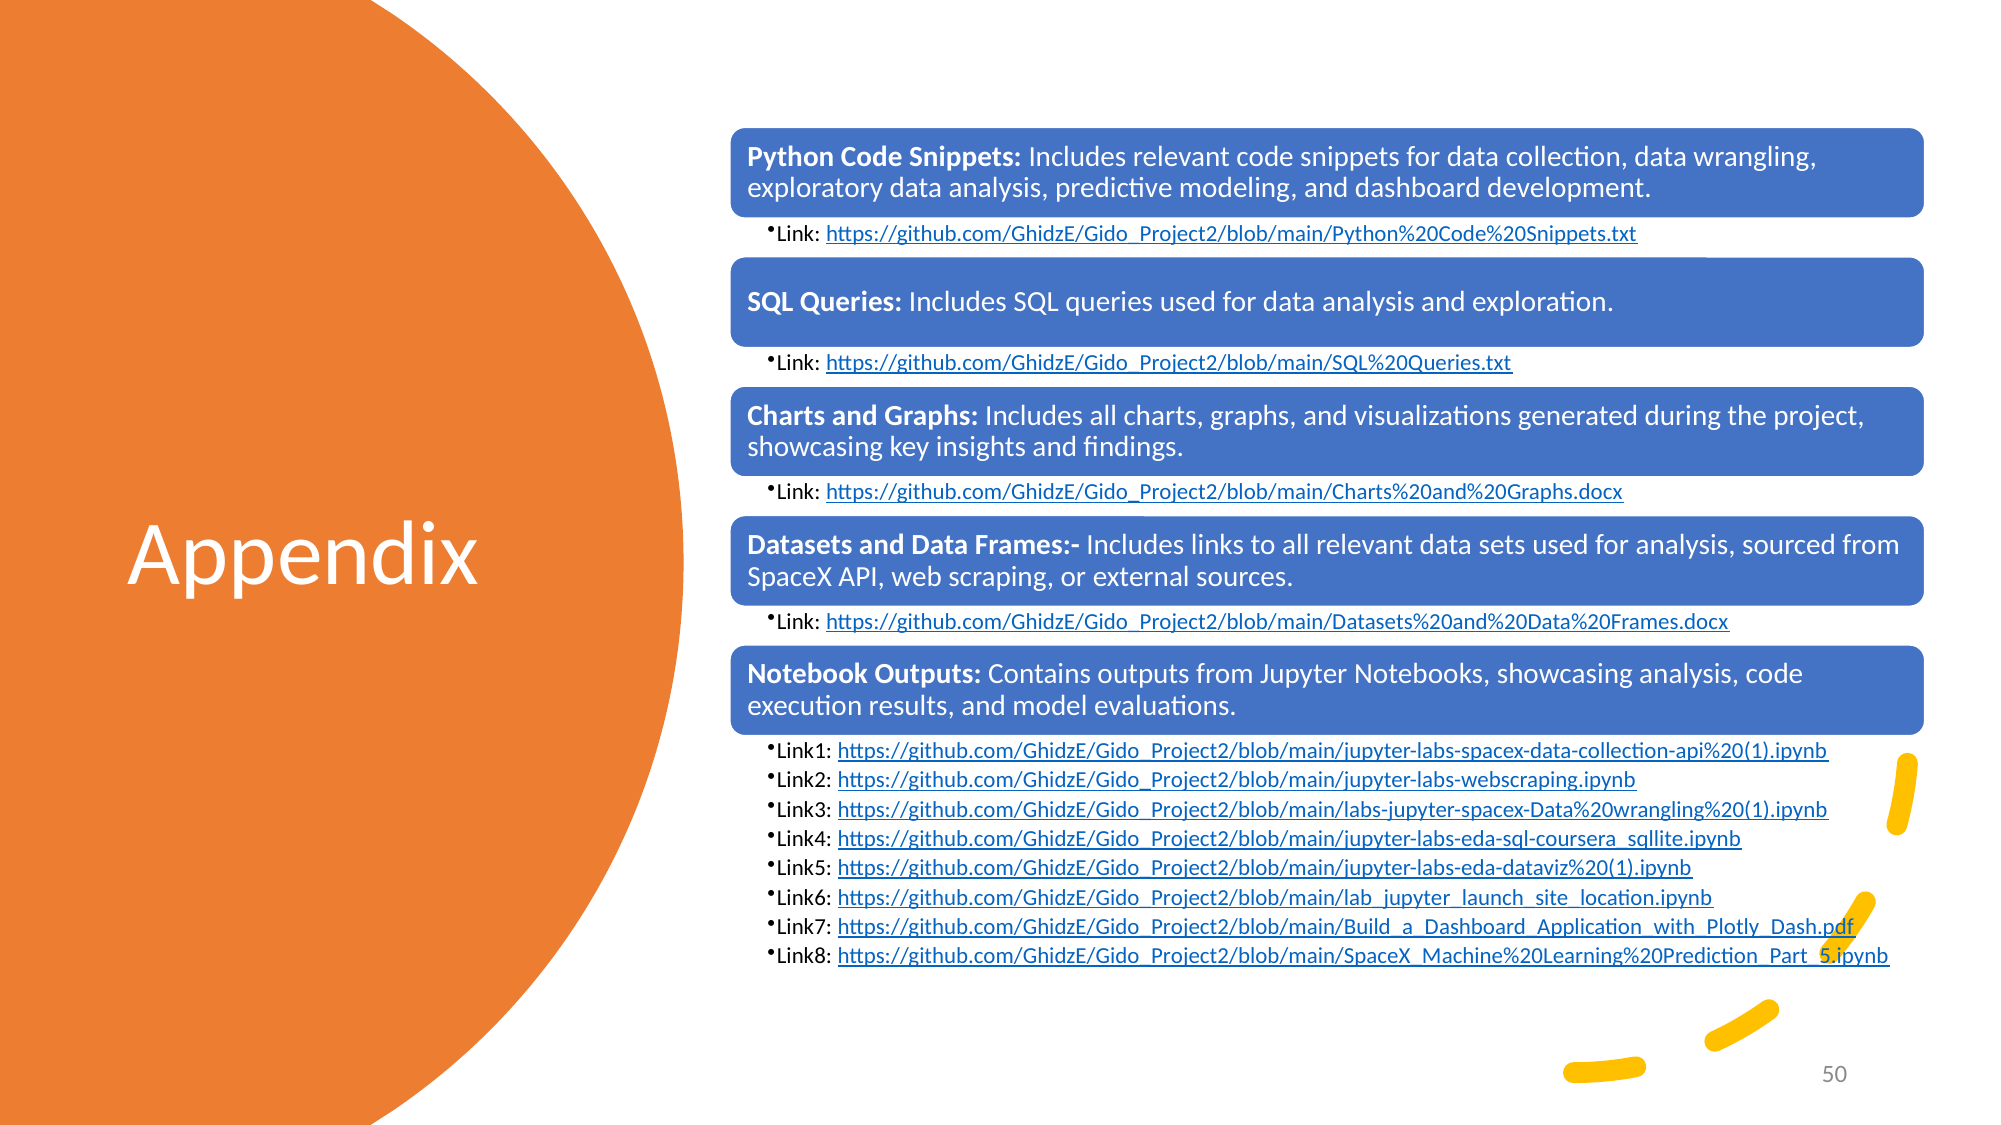

Python Code Snippets: Includes relevant code snippets for data collection, data wrangling, exploratory data analysis, predictive modeling, and dashboard development.
Link: https://github.com/GhidzE/Gido_Project2/blob/main/Python%20Code%20Snippets.txt
SQL Queries: Includes SQL queries used for data analysis and exploration.
Link: https://github.com/GhidzE/Gido_Project2/blob/main/SQL%20Queries.txt
Charts and Graphs: Includes all charts, graphs, and visualizations generated during the project, showcasing key insights and findings.
Link: https://github.com/GhidzE/Gido_Project2/blob/main/Charts%20and%20Graphs.docx
Datasets and Data Frames:- Includes links to all relevant data sets used for analysis, sourced from SpaceX API, web scraping, or external sources.
Link: https://github.com/GhidzE/Gido_Project2/blob/main/Datasets%20and%20Data%20Frames.docx
Notebook Outputs: Contains outputs from Jupyter Notebooks, showcasing analysis, code execution results, and model evaluations.
Link1: https://github.com/GhidzE/Gido_Project2/blob/main/jupyter-labs-spacex-data-collection-api%20(1).ipynb
Link2: https://github.com/GhidzE/Gido_Project2/blob/main/jupyter-labs-webscraping.ipynb
Link3: https://github.com/GhidzE/Gido_Project2/blob/main/labs-jupyter-spacex-Data%20wrangling%20(1).ipynb
Link4: https://github.com/GhidzE/Gido_Project2/blob/main/jupyter-labs-eda-sql-coursera_sqllite.ipynb
Link5: https://github.com/GhidzE/Gido_Project2/blob/main/jupyter-labs-eda-dataviz%20(1).ipynb
Link6: https://github.com/GhidzE/Gido_Project2/blob/main/lab_jupyter_launch_site_location.ipynb
Link7: https://github.com/GhidzE/Gido_Project2/blob/main/Build_a_Dashboard_Application_with_Plotly_Dash.pdf
Link8: https://github.com/GhidzE/Gido_Project2/blob/main/SpaceX_Machine%20Learning%20Prediction_Part_5.ipynb
Appendix

50